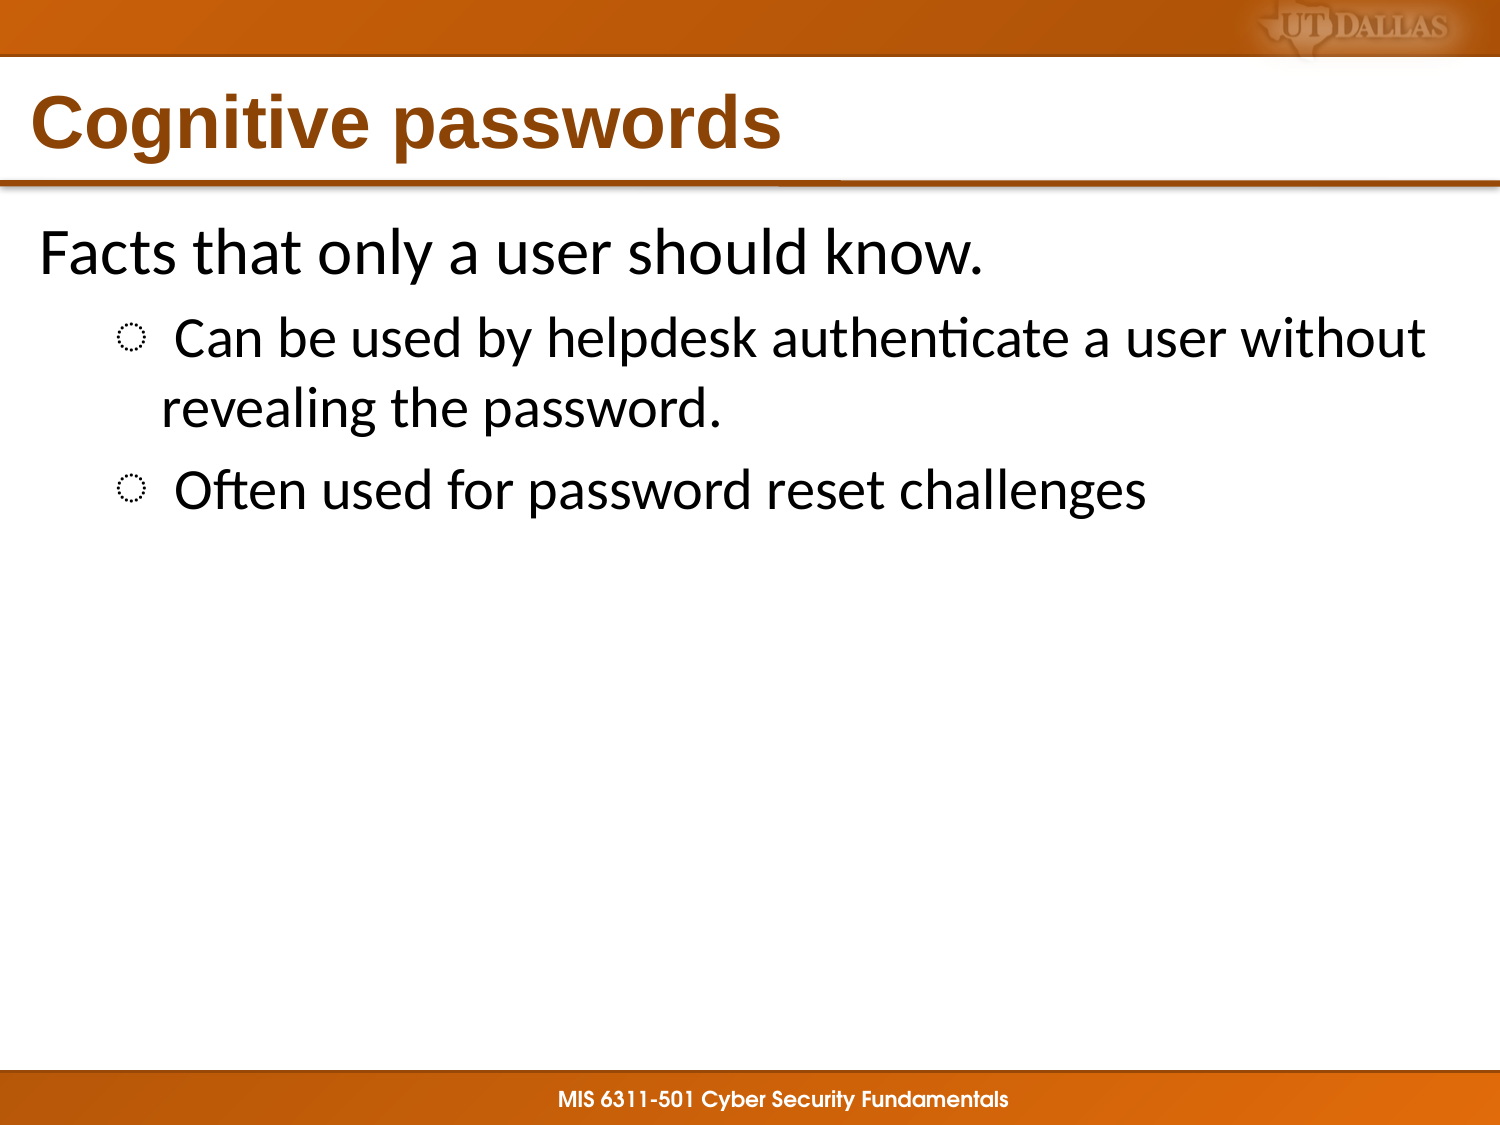

# Cognitive passwords
Facts that only a user should know.
 Can be used by helpdesk authenticate a user without revealing the password.
 Often used for password reset challenges